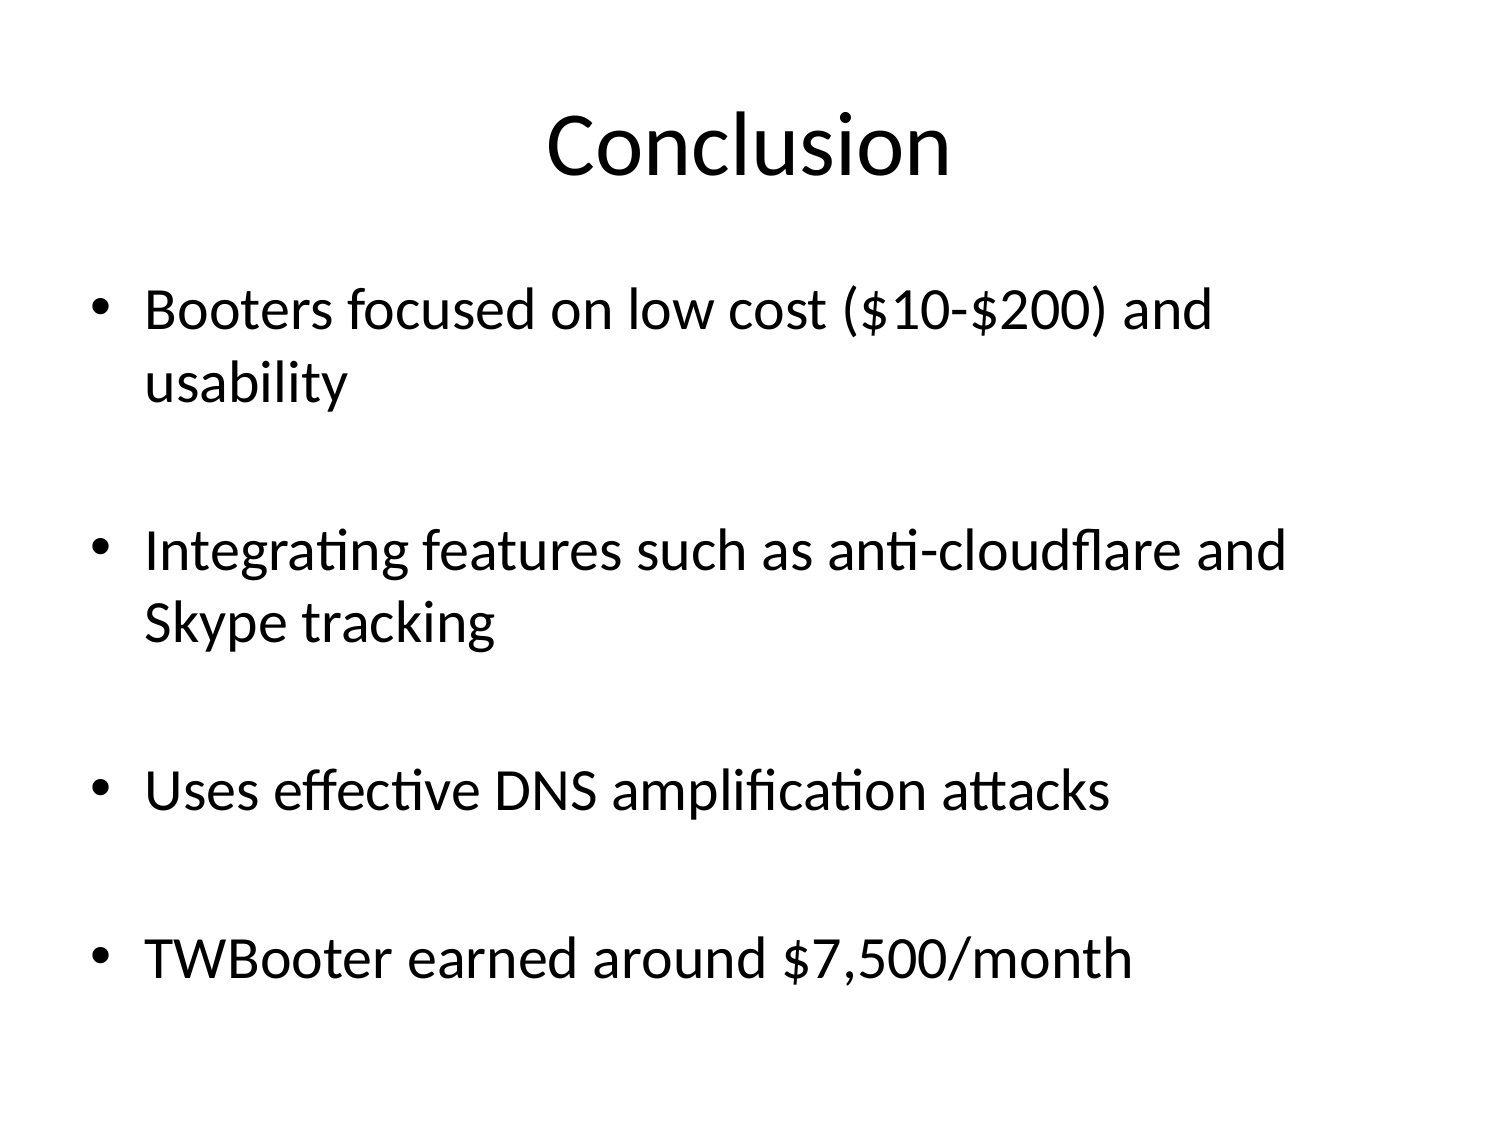

# Conclusion
Booters focused on low cost ($10-$200) and usability

Integrating features such as anti-cloudflare and Skype tracking

Uses effective DNS amplification attacks

TWBooter earned around $7,500/month